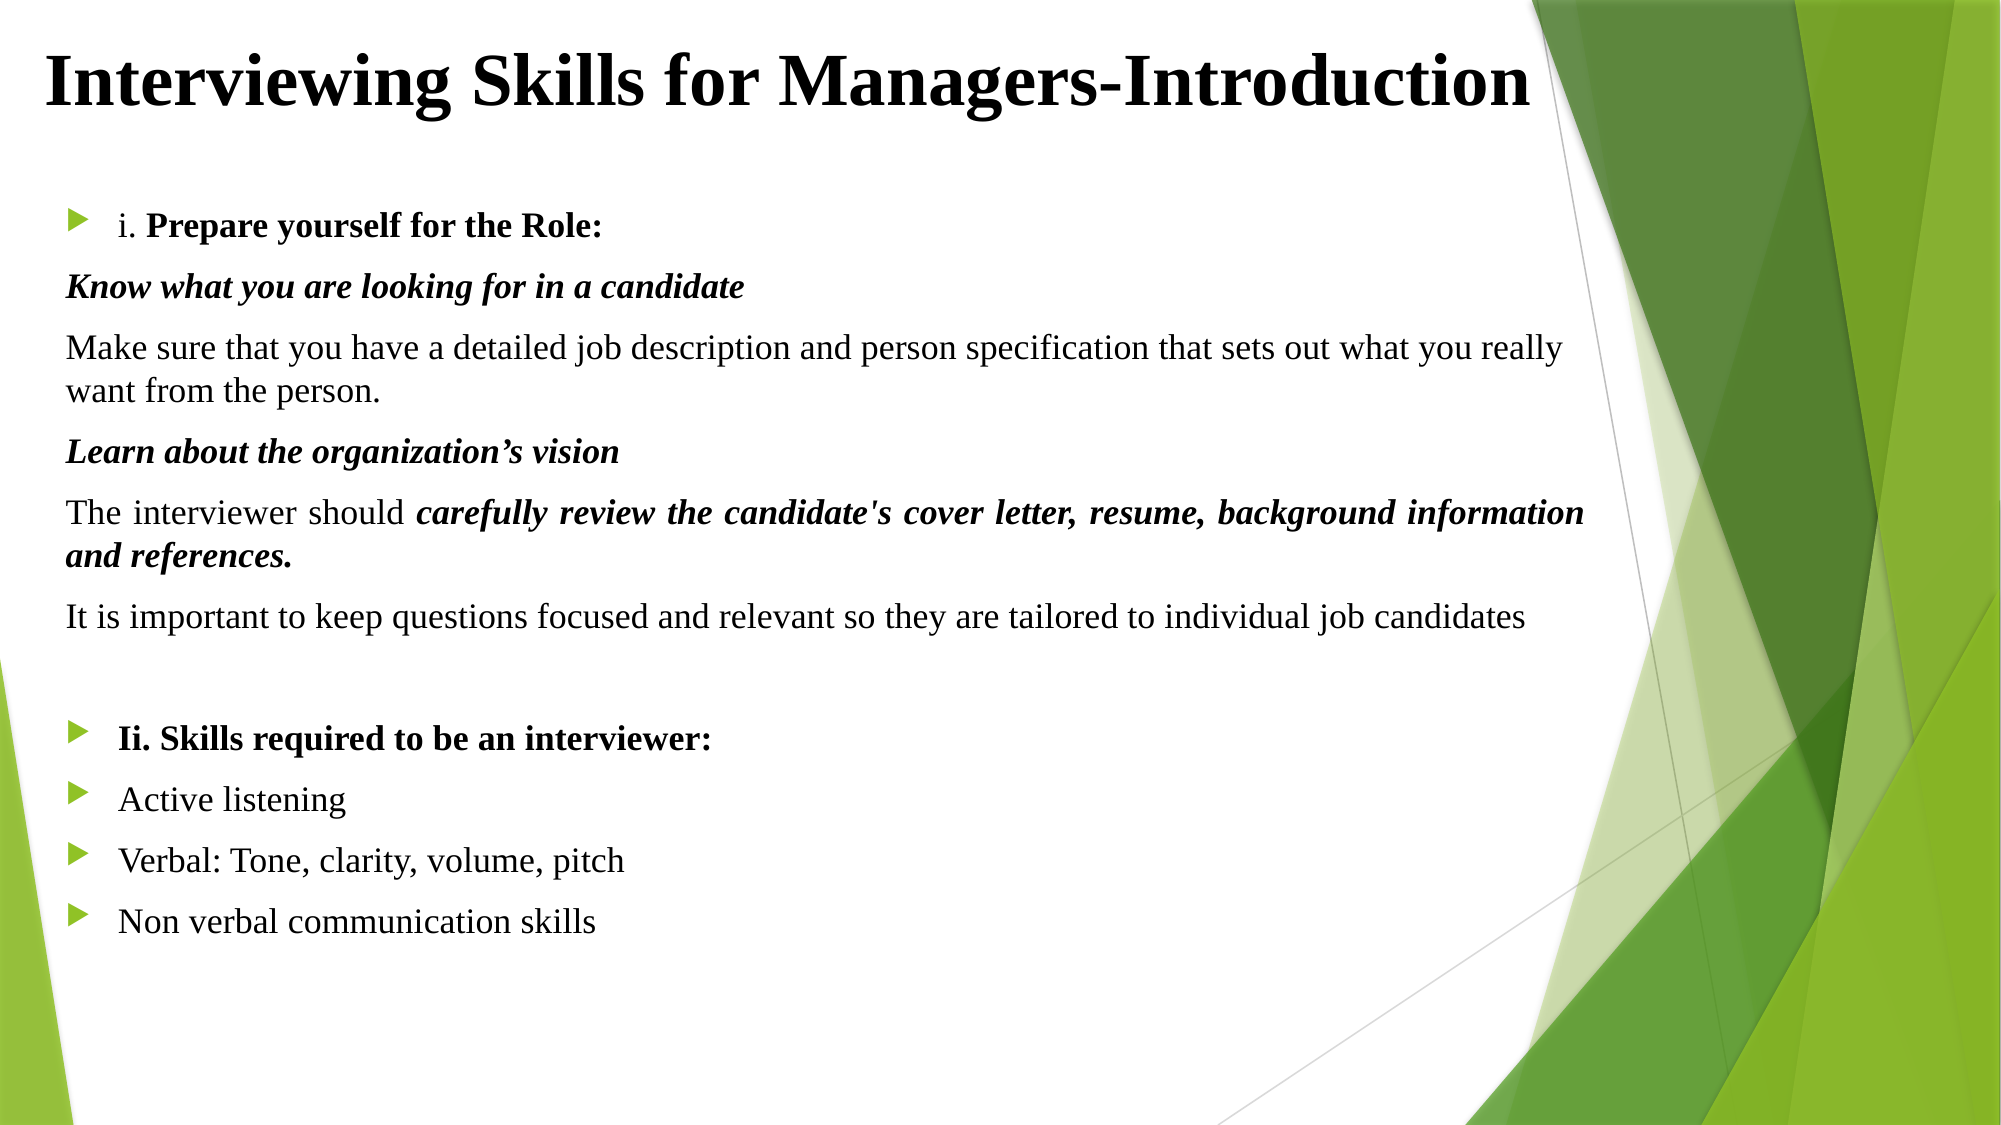

# Interviewing Skills for Managers-Introduction
i. Prepare yourself for the Role:
Know what you are looking for in a candidate
Make sure that you have a detailed job description and person specification that sets out what you really want from the person.
Learn about the organization’s vision
The interviewer should carefully review the candidate's cover letter, resume, background information and references.
It is important to keep questions focused and relevant so they are tailored to individual job candidates

Ii. Skills required to be an interviewer:
Active listening
Verbal: Tone, clarity, volume, pitch
Non verbal communication skills